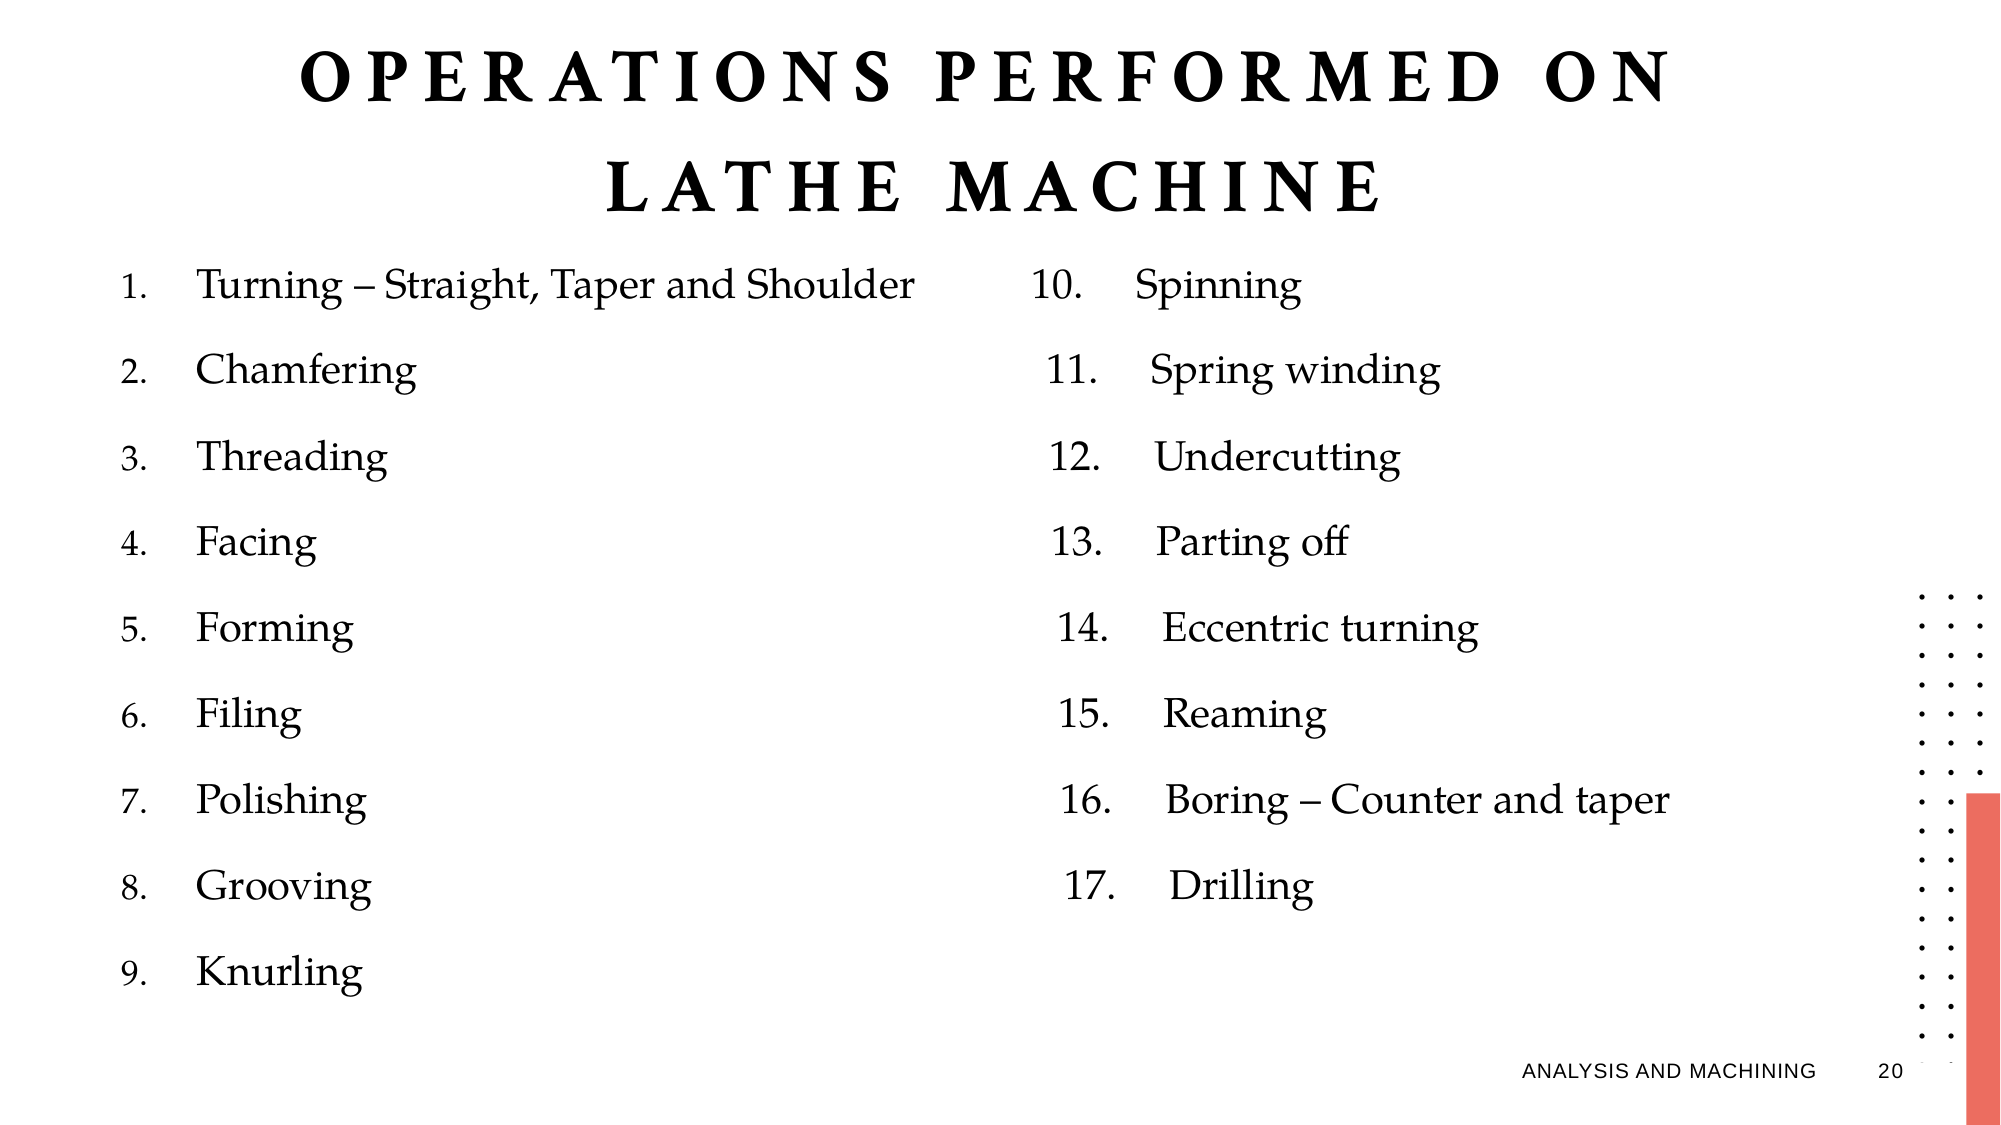

# Operations performed on lathe machine
Turning – Straight, Taper and Shoulder           10.     Spinning
Chamfering                                                            11.     Spring winding
Threading                                                               12.     Undercutting
Facing                                                                      13.     Parting off
Forming                                                                   14.     Eccentric turning
Filing                                                                        15.     Reaming
Polishing                                                                  16.     Boring – Counter and taper
Grooving                                                                  17.     Drilling
Knurling

ANALYSIS AND MACHINING
20